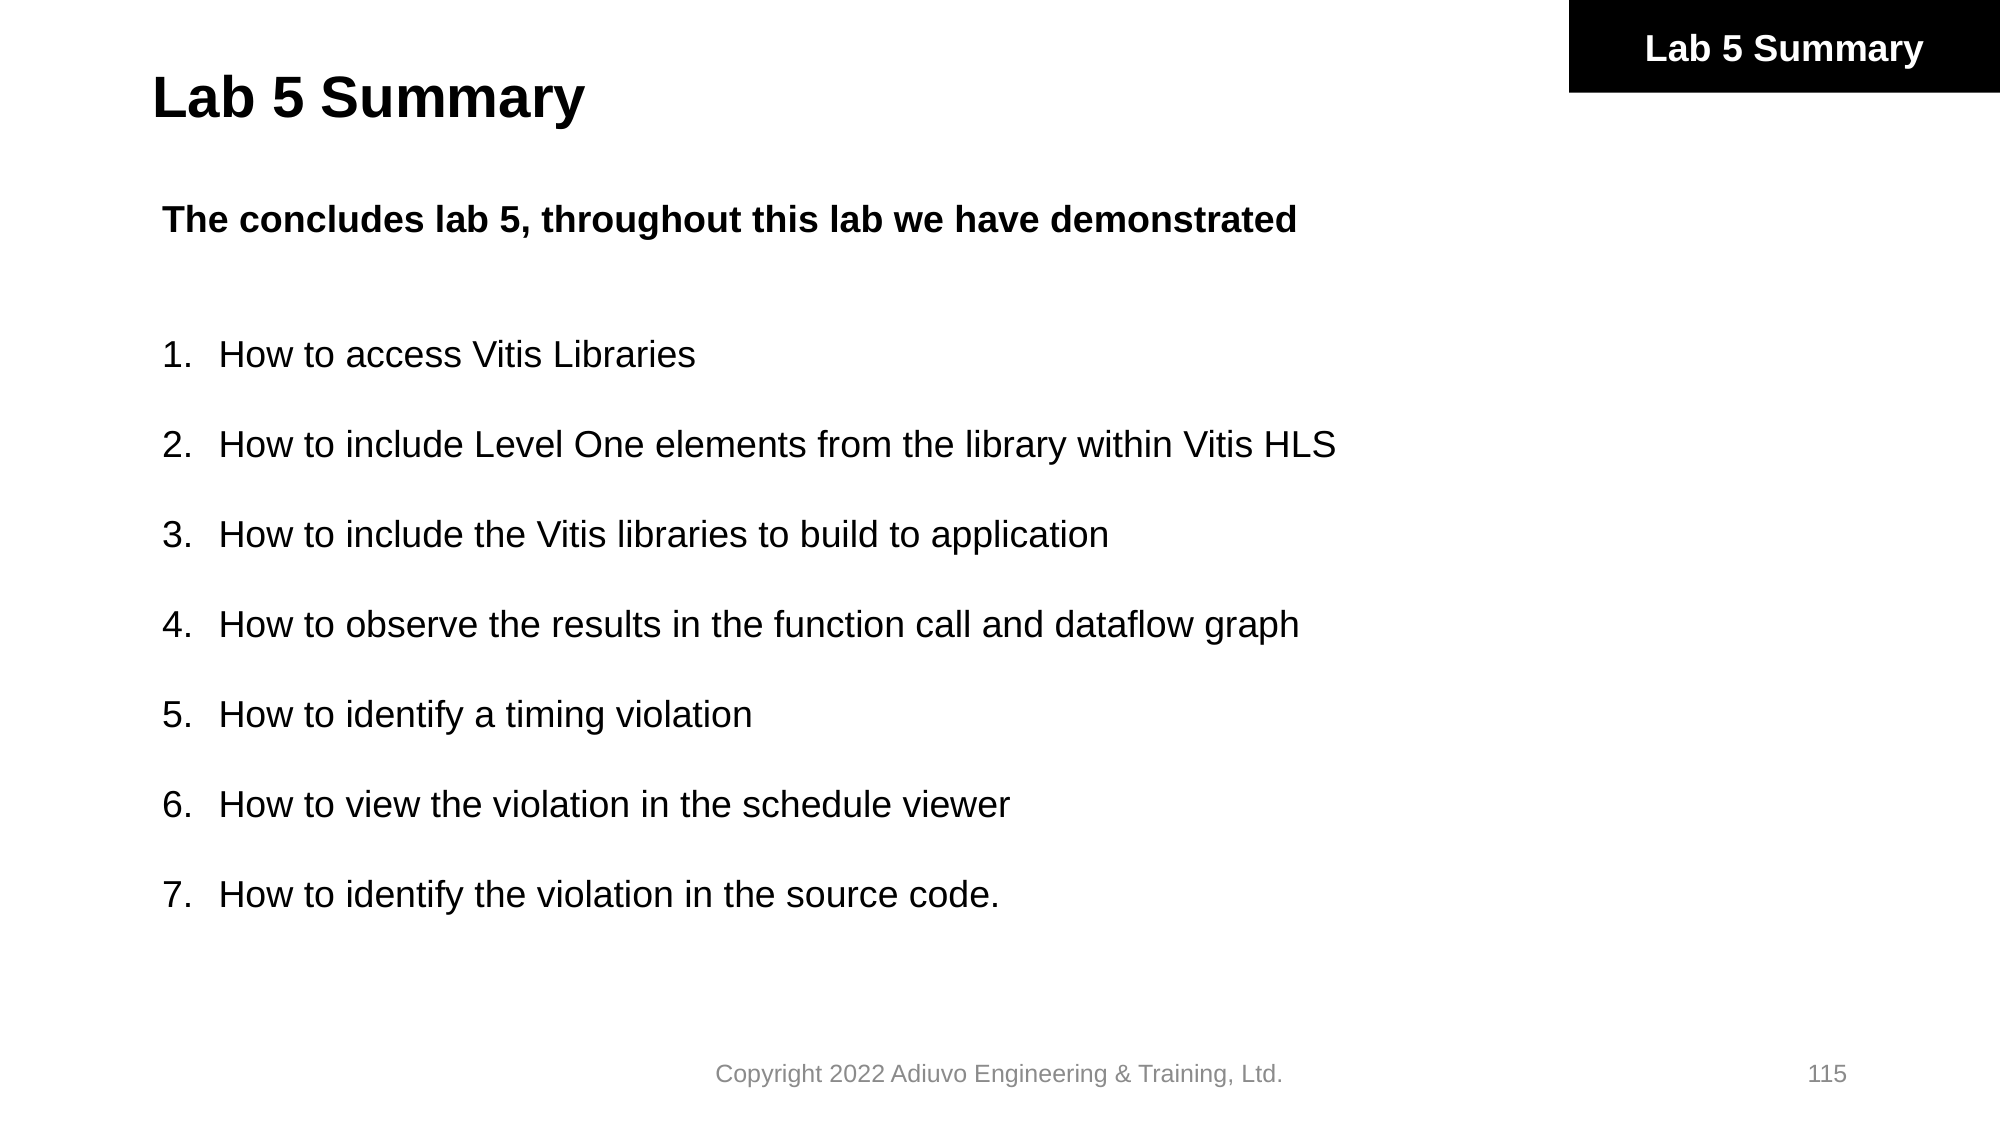

Lab 5 Summary
# Lab 5 Summary
The concludes lab 5, throughout this lab we have demonstrated

How to access Vitis Libraries
How to include Level One elements from the library within Vitis HLS
How to include the Vitis libraries to build to application
How to observe the results in the function call and dataflow graph
How to identify a timing violation
How to view the violation in the schedule viewer
How to identify the violation in the source code.

Copyright 2022 Adiuvo Engineering & Training, Ltd.
115